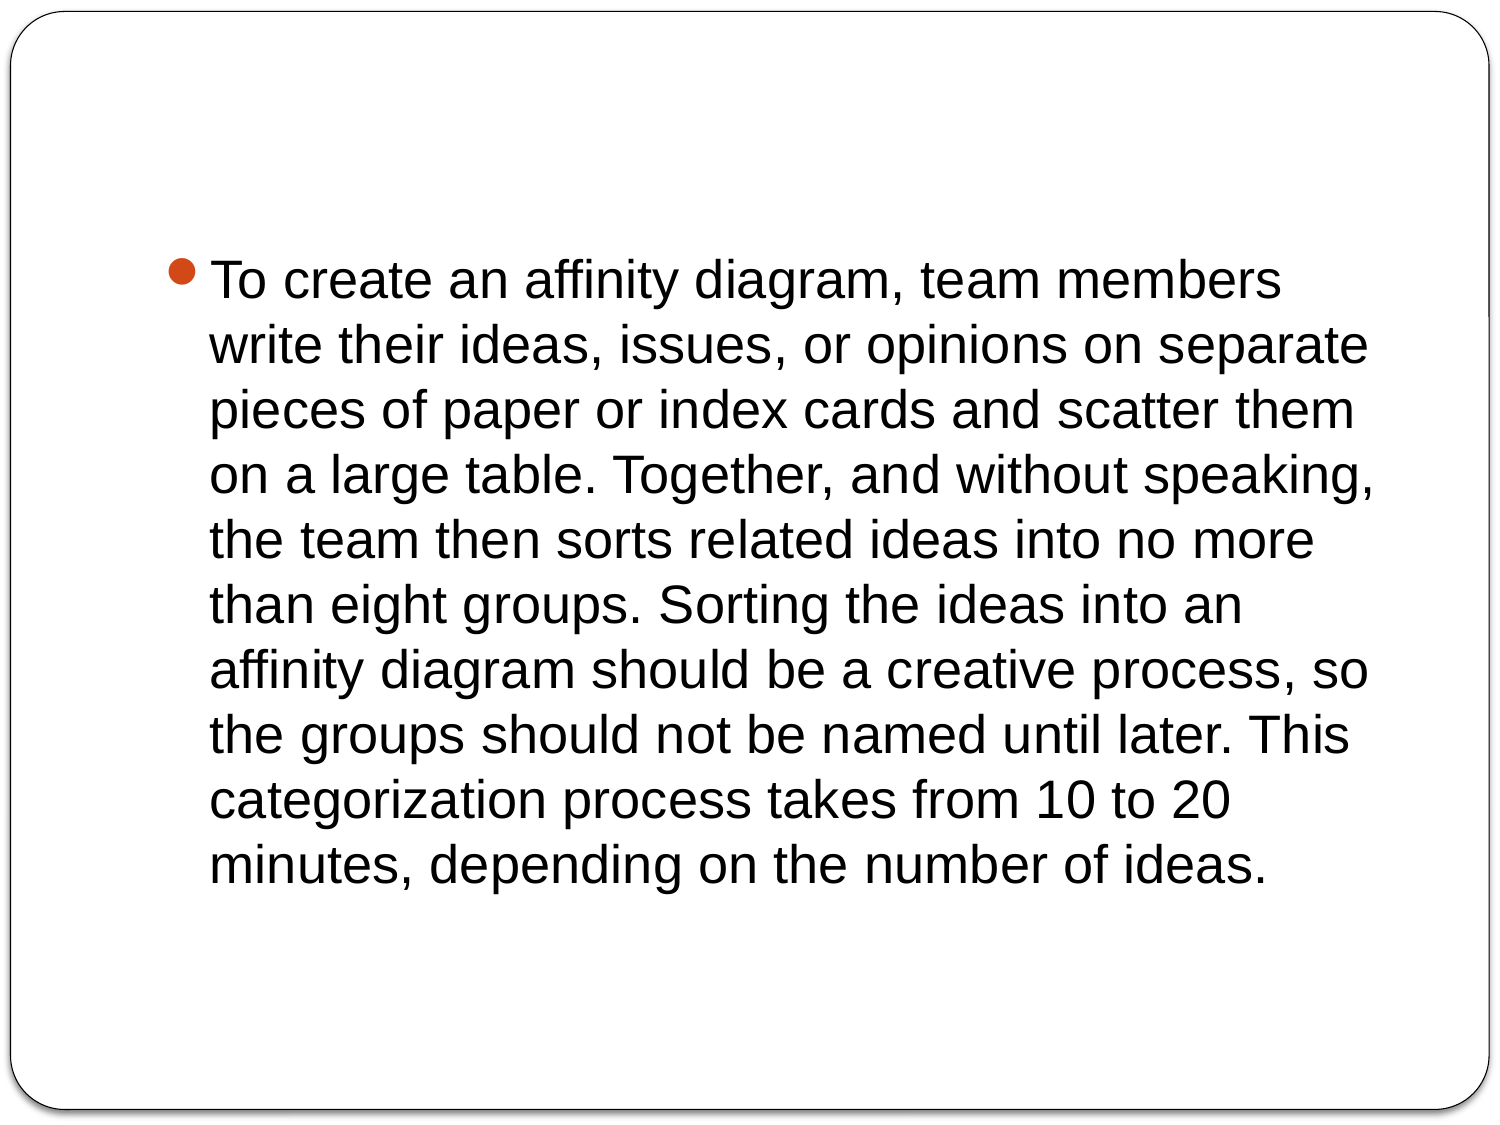

#
To create an affinity diagram, team members write their ideas, issues, or opinions on separate pieces of paper or index cards and scatter them on a large table. Together, and without speaking, the team then sorts related ideas into no more than eight groups. Sorting the ideas into an affinity diagram should be a creative process, so the groups should not be named until later. This categorization process takes from 10 to 20 minutes, depending on the number of ideas.